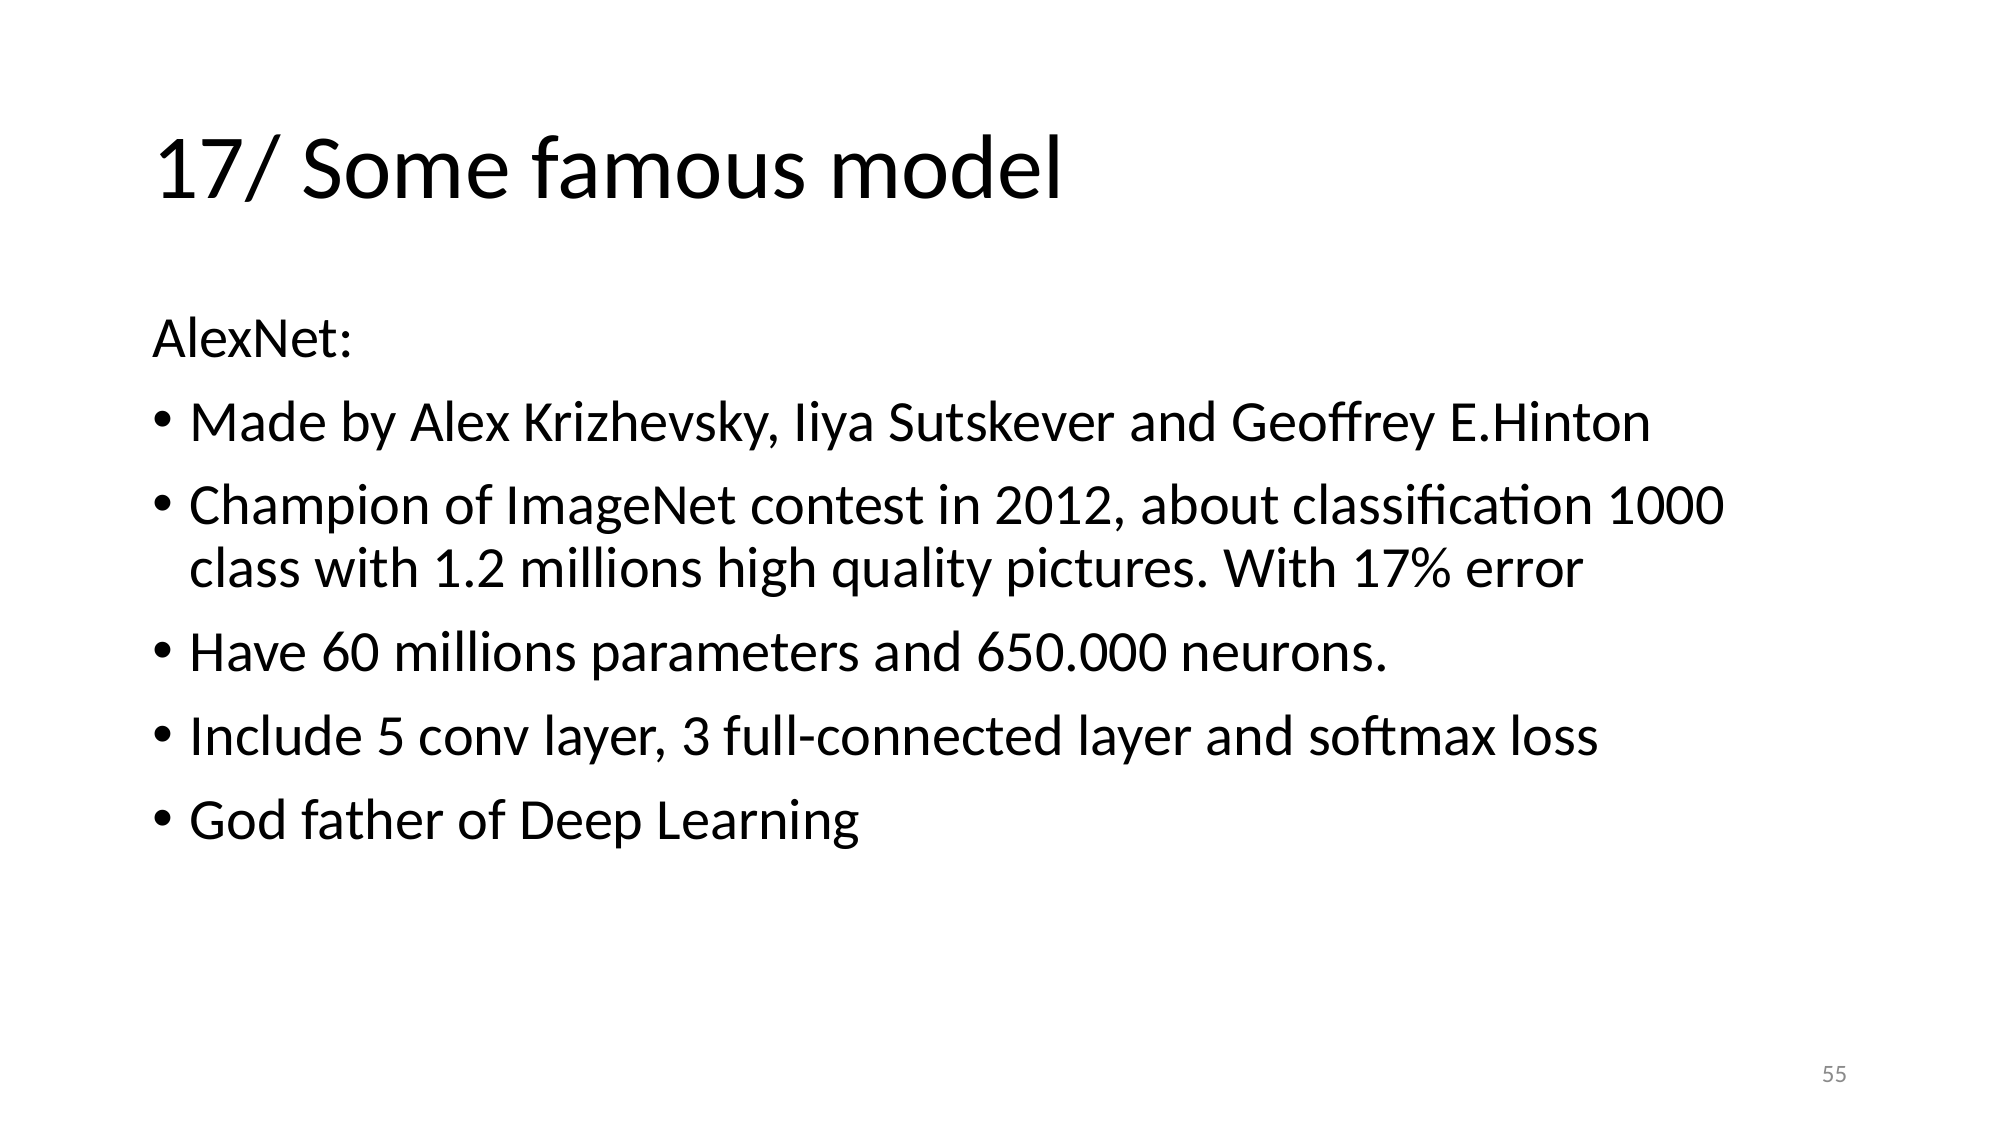

# 17/ Some famous model
AlexNet:
Made by Alex Krizhevsky, Iiya Sutskever and Geoffrey E.Hinton
Champion of ImageNet contest in 2012, about classification 1000 class with 1.2 millions high quality pictures. With 17% error
Have 60 millions parameters and 650.000 neurons.
Include 5 conv layer, 3 full-connected layer and softmax loss
God father of Deep Learning

55